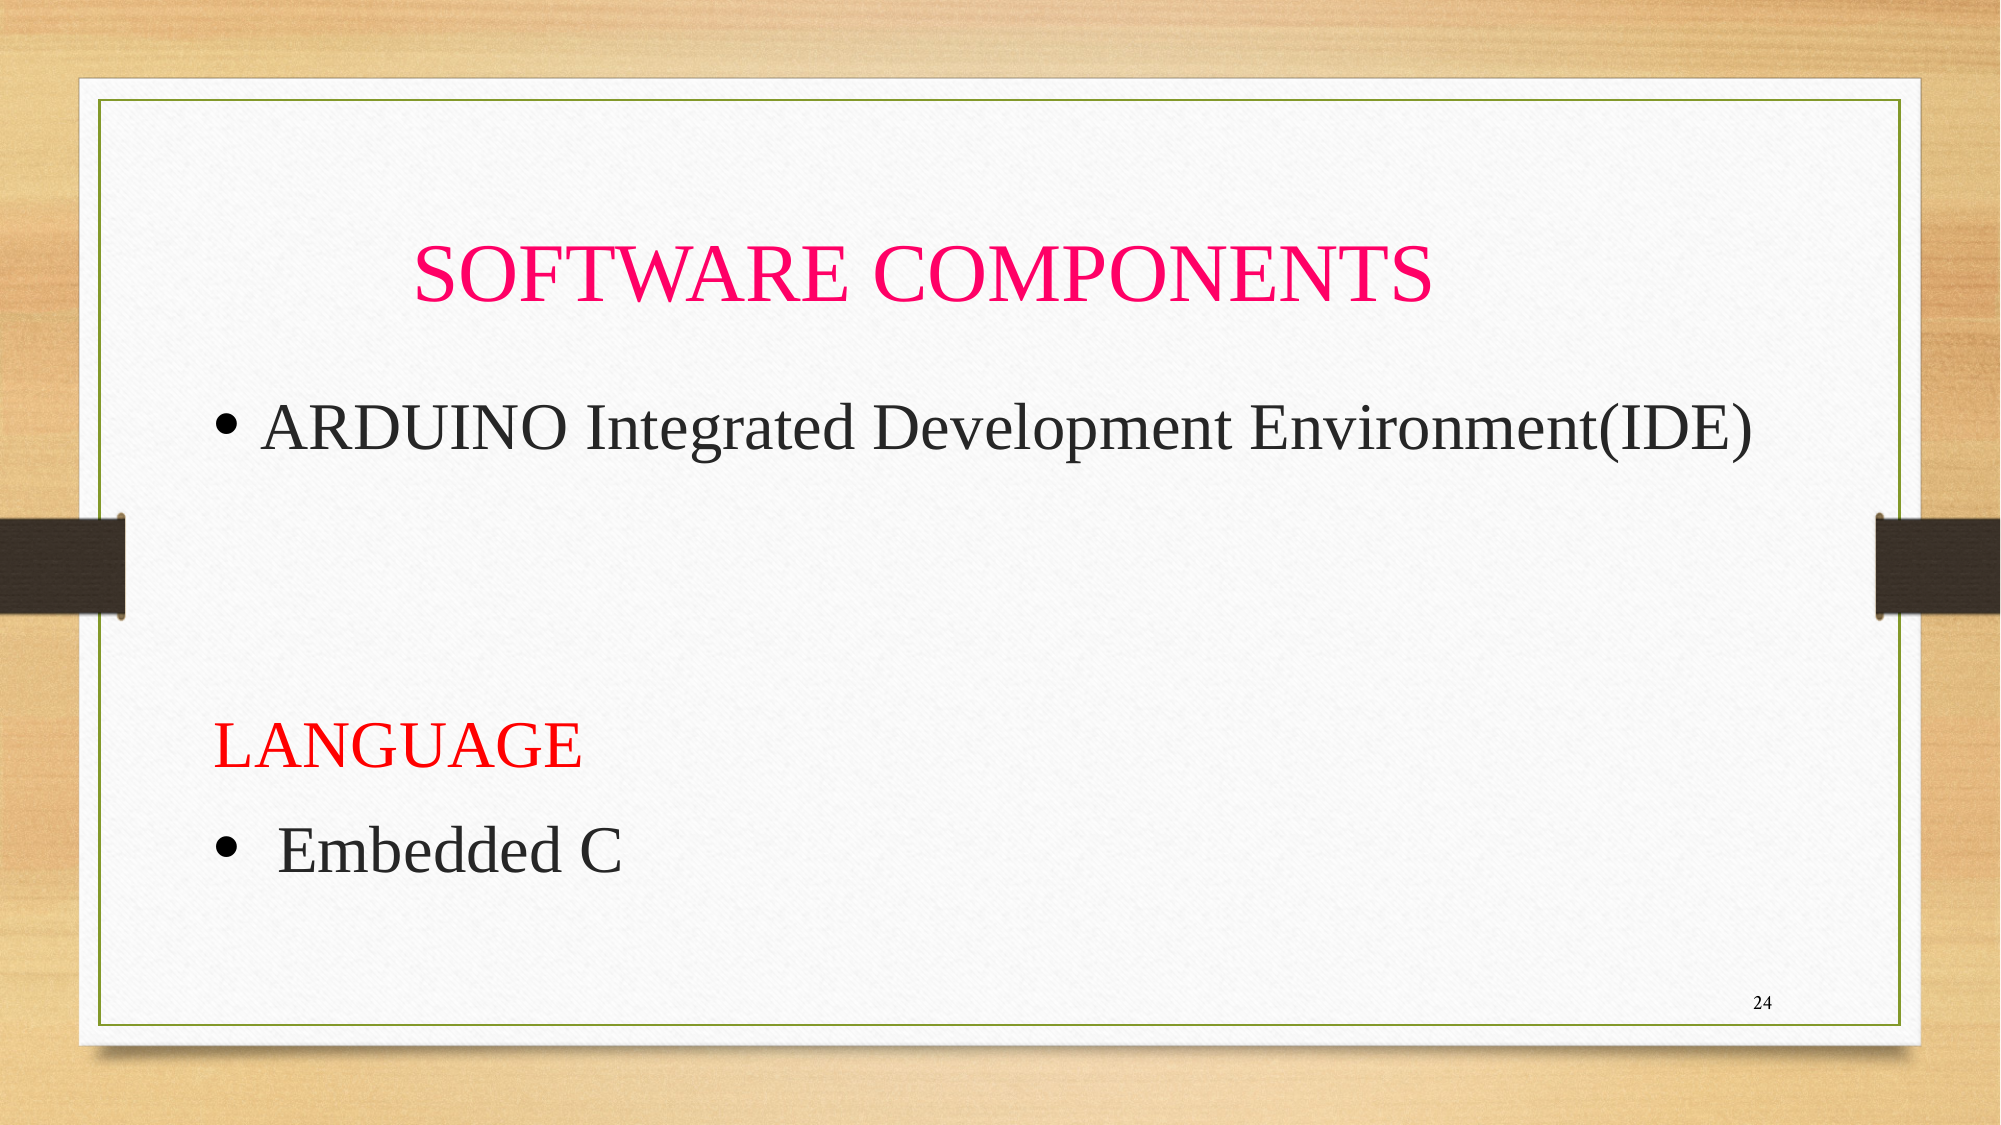

SOFTWARE COMPONENTS
ARDUINO Integrated Development Environment(IDE)

LANGUAGE
 Embedded C
24